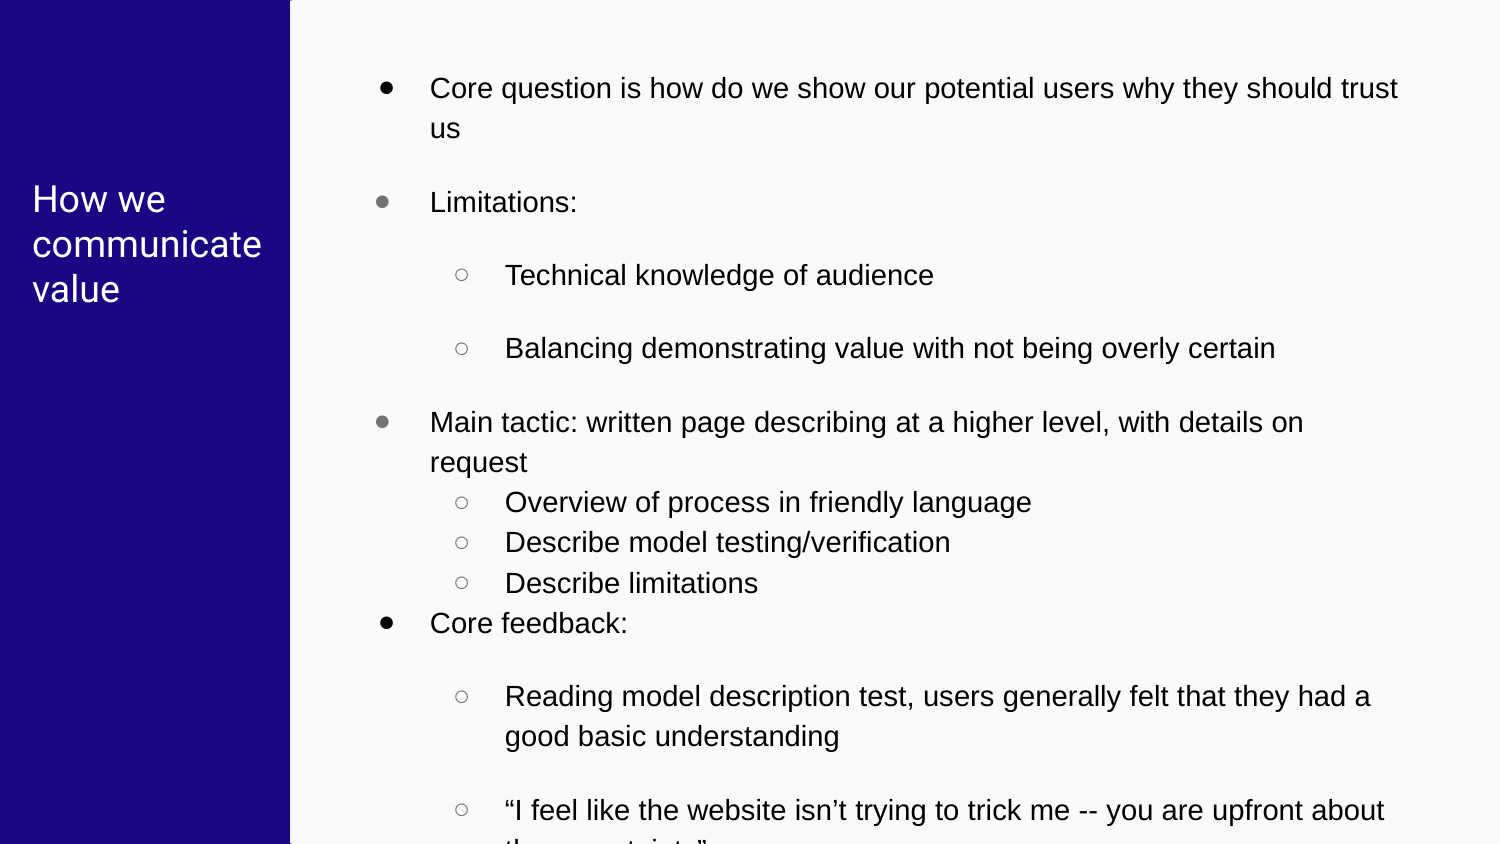

Core question is how do we show our potential users why they should trust us
Limitations:
Technical knowledge of audience
Balancing demonstrating value with not being overly certain
Main tactic: written page describing at a higher level, with details on request
Overview of process in friendly language
Describe model testing/verification
Describe limitations
Core feedback:
Reading model description test, users generally felt that they had a good basic understanding
“I feel like the website isn’t trying to trick me -- you are upfront about the uncertainty”
“Can I use this now?” (I  said no)
# How we communicate
value